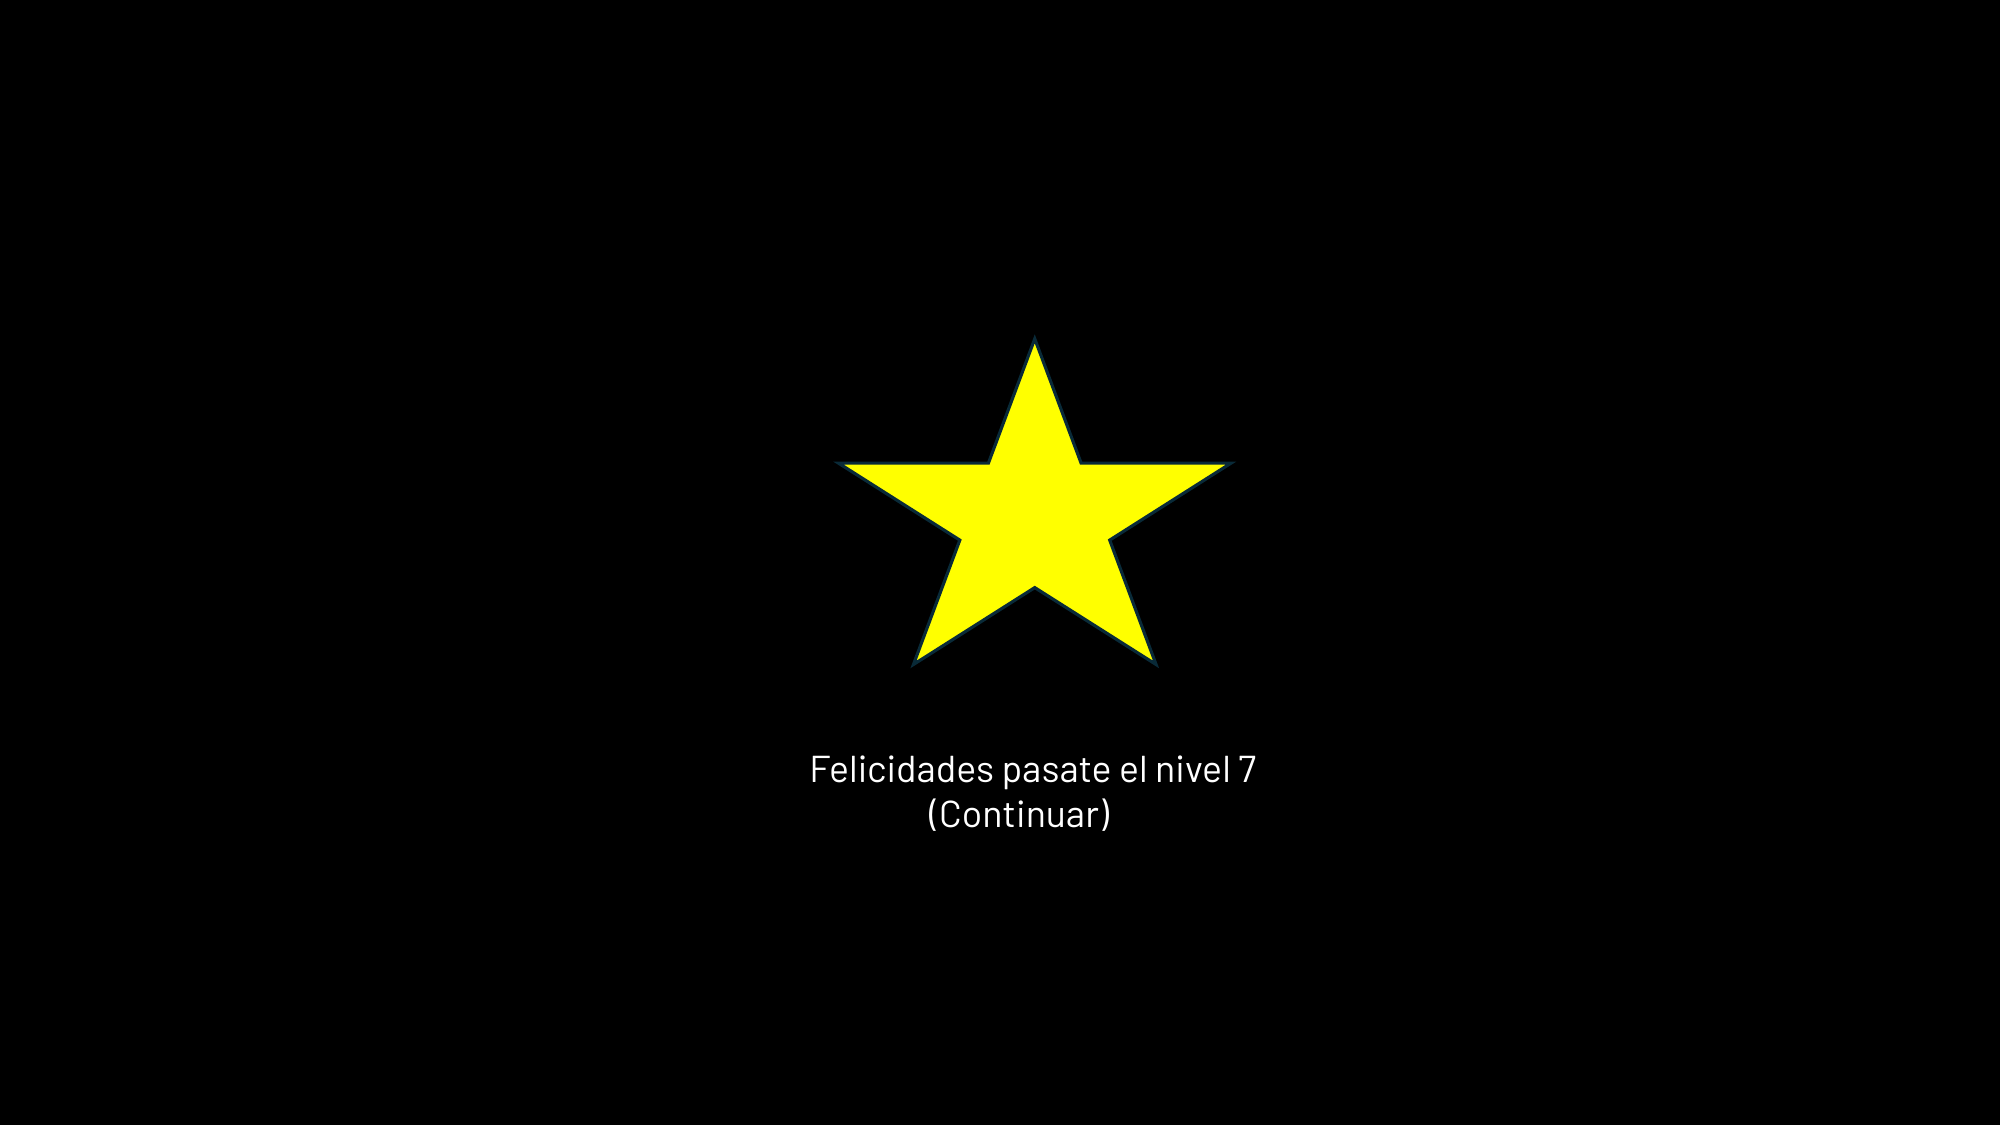

Game
# Game

Felicidades pasate el nivel 7
                (Continuar)

Click to start